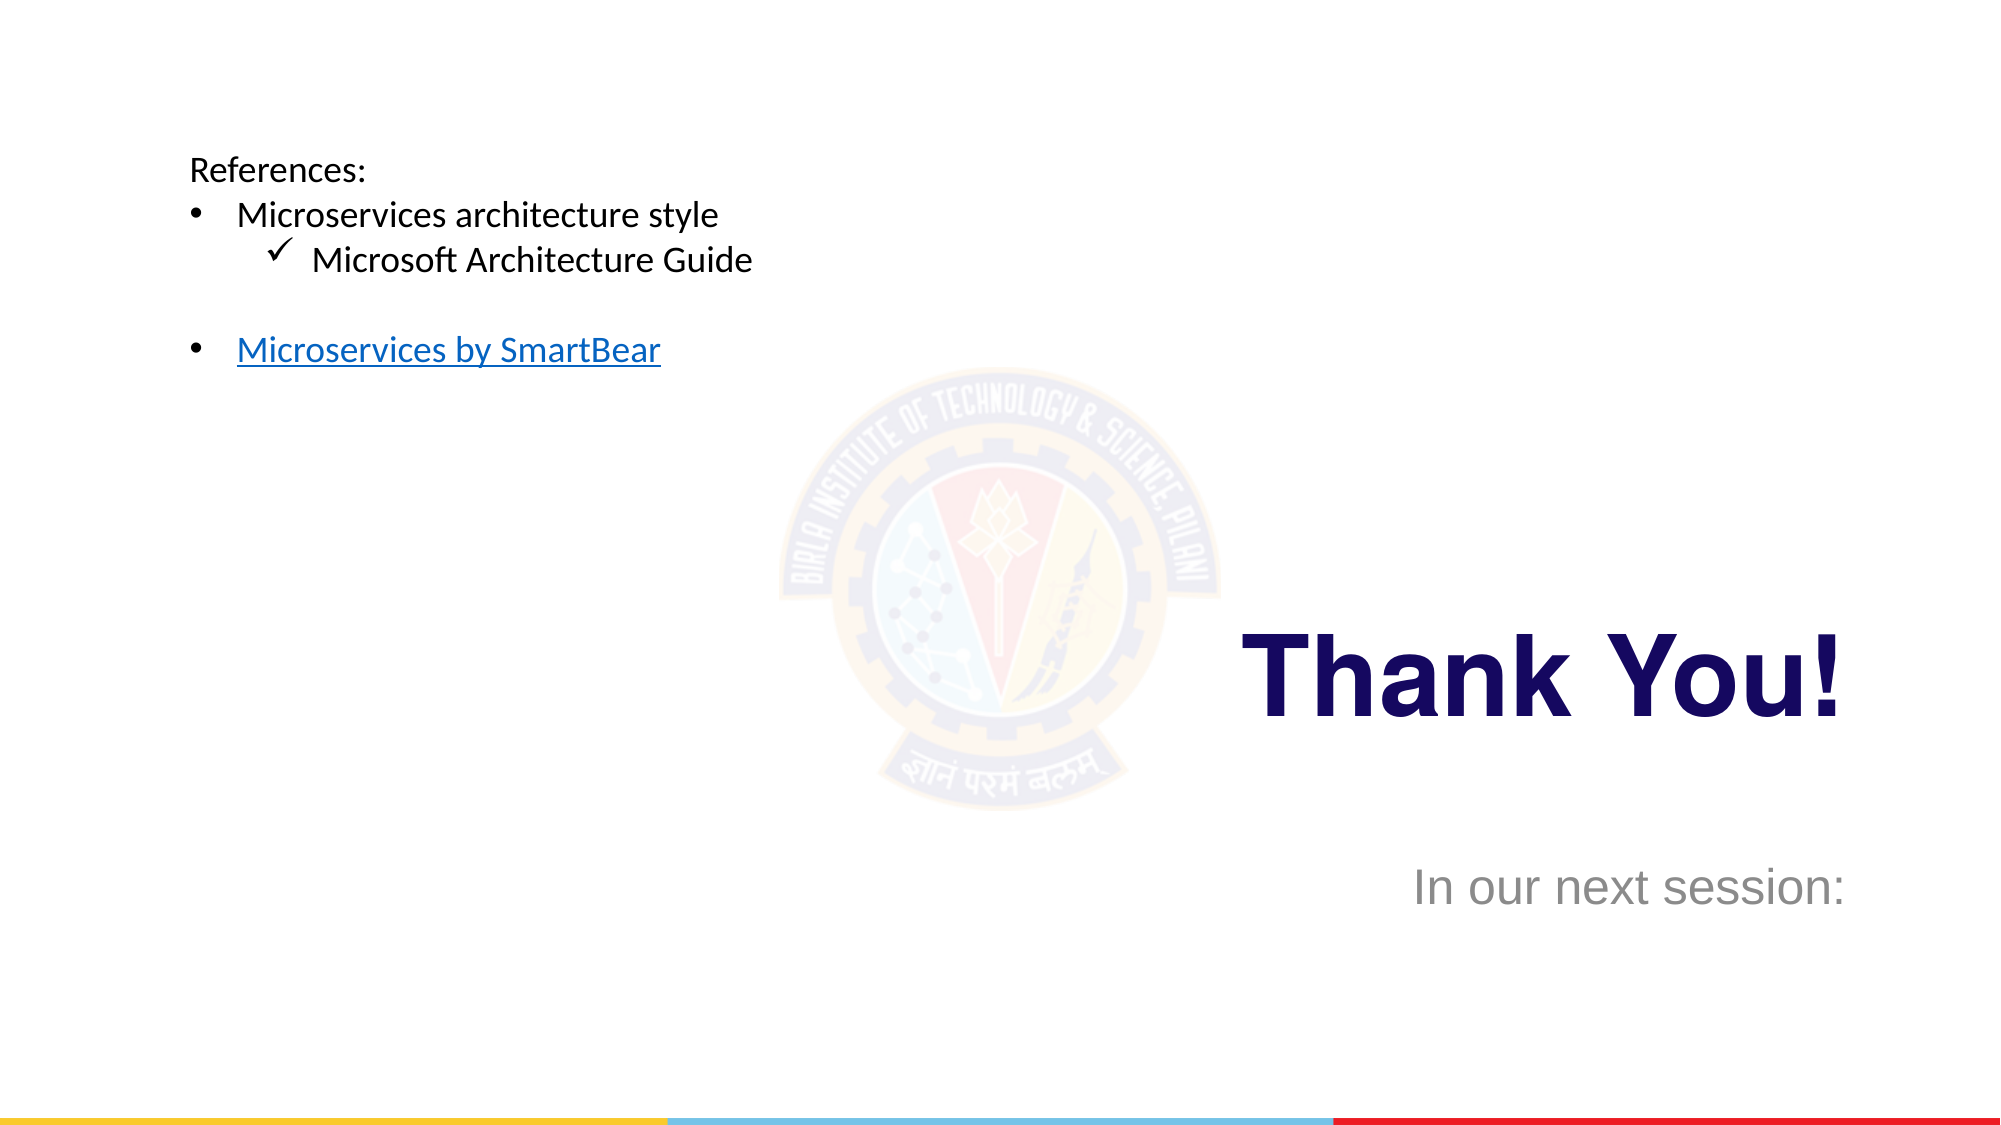

References:
Microservices architecture style
Microsoft Architecture Guide

Microservices by SmartBear

# Thank You!
In our next session: